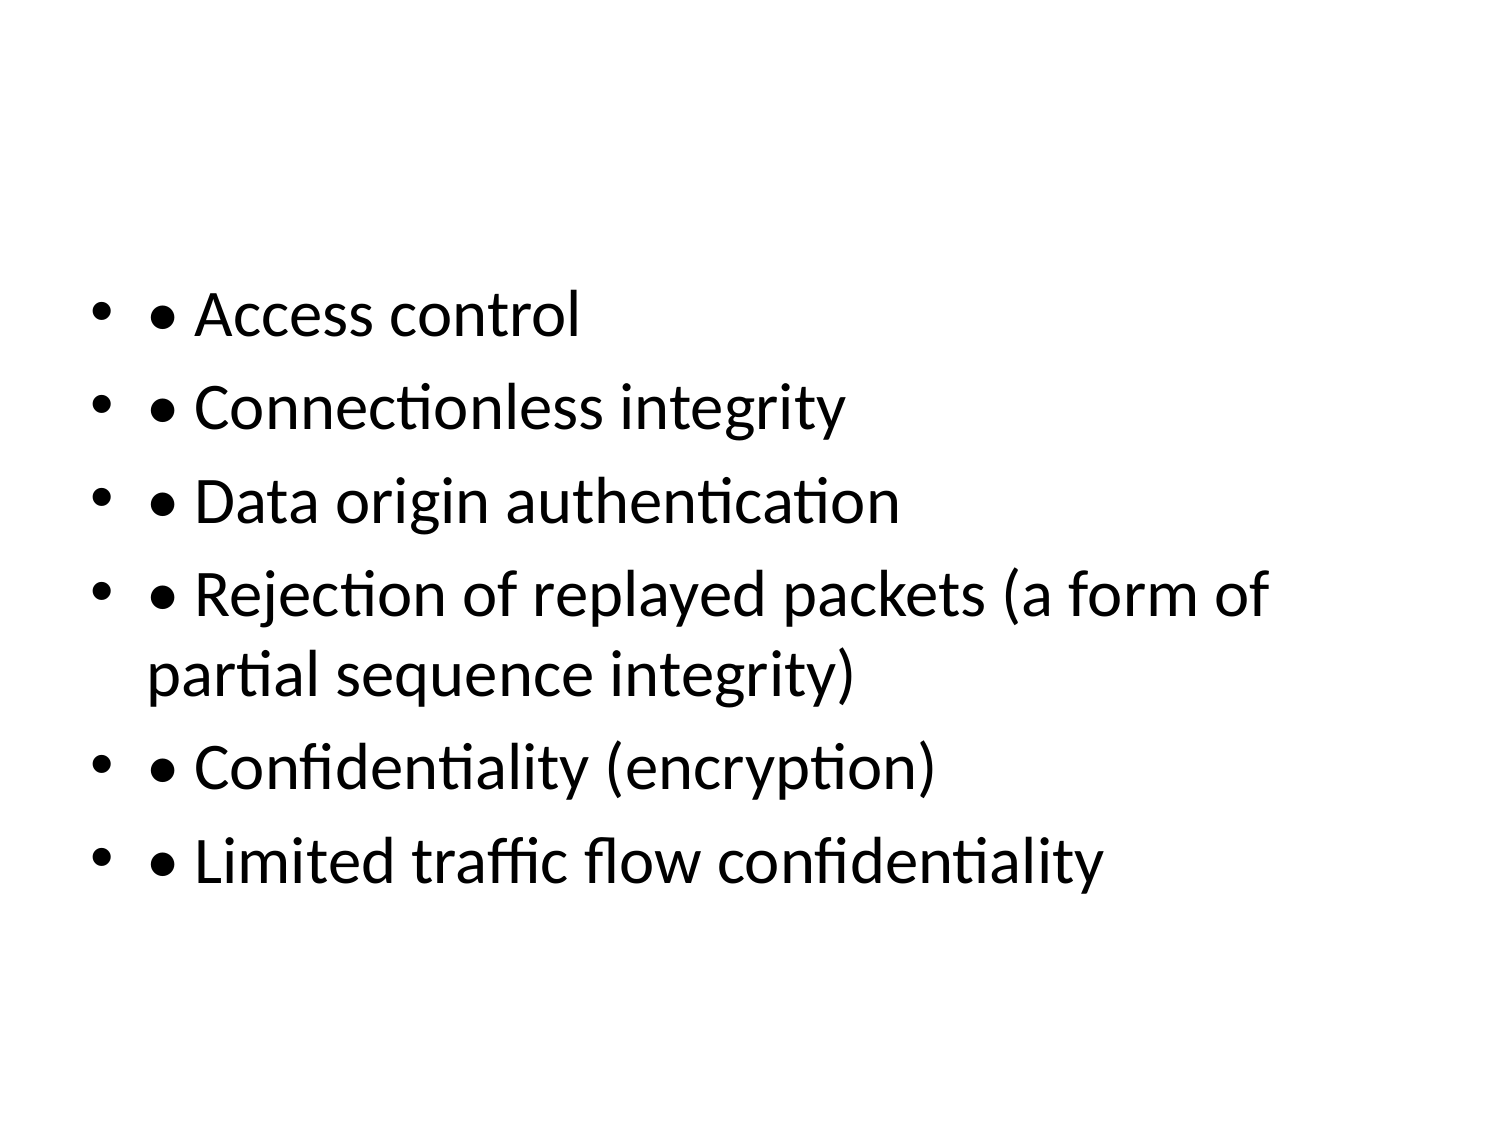

#
• Access control
• Connectionless integrity
• Data origin authentication
• Rejection of replayed packets (a form of     partial sequence integrity)
• Confidentiality (encryption)
• Limited traffic flow confidentiality